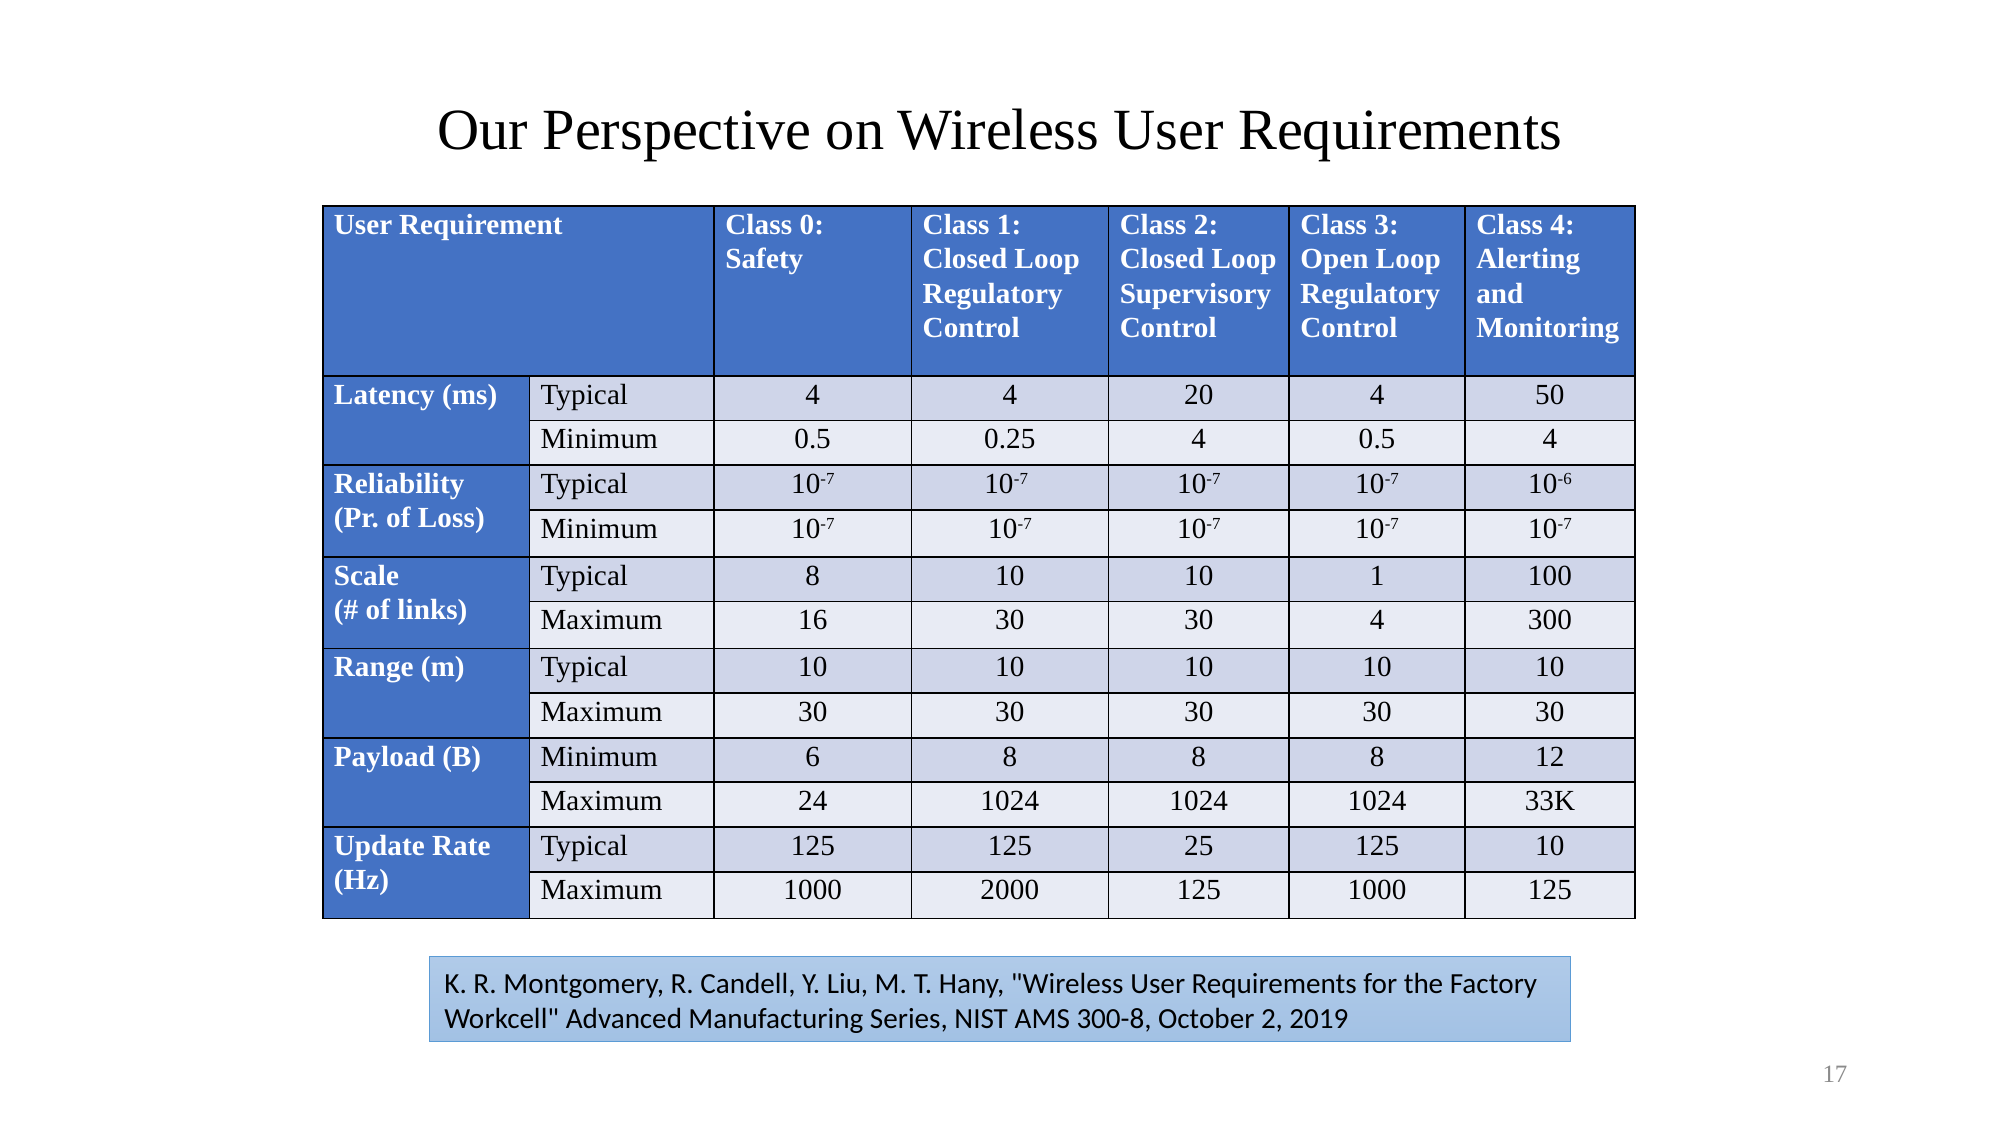

# Our Perspective on Wireless User Requirements
| User Requirement |  | Class 0: Safety | Class 1: Closed Loop Regulatory Control | Class 2: Closed Loop Supervisory Control | Class 3: Open Loop Regulatory Control | Class 4: Alerting and Monitoring |
| --- | --- | --- | --- | --- | --- | --- |
| Latency (ms) | Typical | 4 | 4 | 20 | 4 | 50 |
|  | Minimum | 0.5 | 0.25 | 4 | 0.5 | 4 |
| Reliability (Pr. of Loss) | Typical | 10-7 | 10-7 | 10-7 | 10-7 | 10-6 |
|  | Minimum | 10-7 | 10-7 | 10-7 | 10-7 | 10-7 |
| Scale (# of links) | Typical | 8 | 10 | 10 | 1 | 100 |
|  | Maximum | 16 | 30 | 30 | 4 | 300 |
| Range (m) | Typical | 10 | 10 | 10 | 10 | 10 |
|  | Maximum | 30 | 30 | 30 | 30 | 30 |
| Payload (B) | Minimum | 6 | 8 | 8 | 8 | 12 |
|  | Maximum | 24 | 1024 | 1024 | 1024 | 33K |
| Update Rate (Hz) | Typical | 125 | 125 | 25 | 125 | 10 |
|  | Maximum | 1000 | 2000 | 125 | 1000 | 125 |
K. R. Montgomery, R. Candell, Y. Liu, M. T. Hany, "Wireless User Requirements for the Factory Workcell" Advanced Manufacturing Series, NIST AMS 300-8, October 2, 2019
17